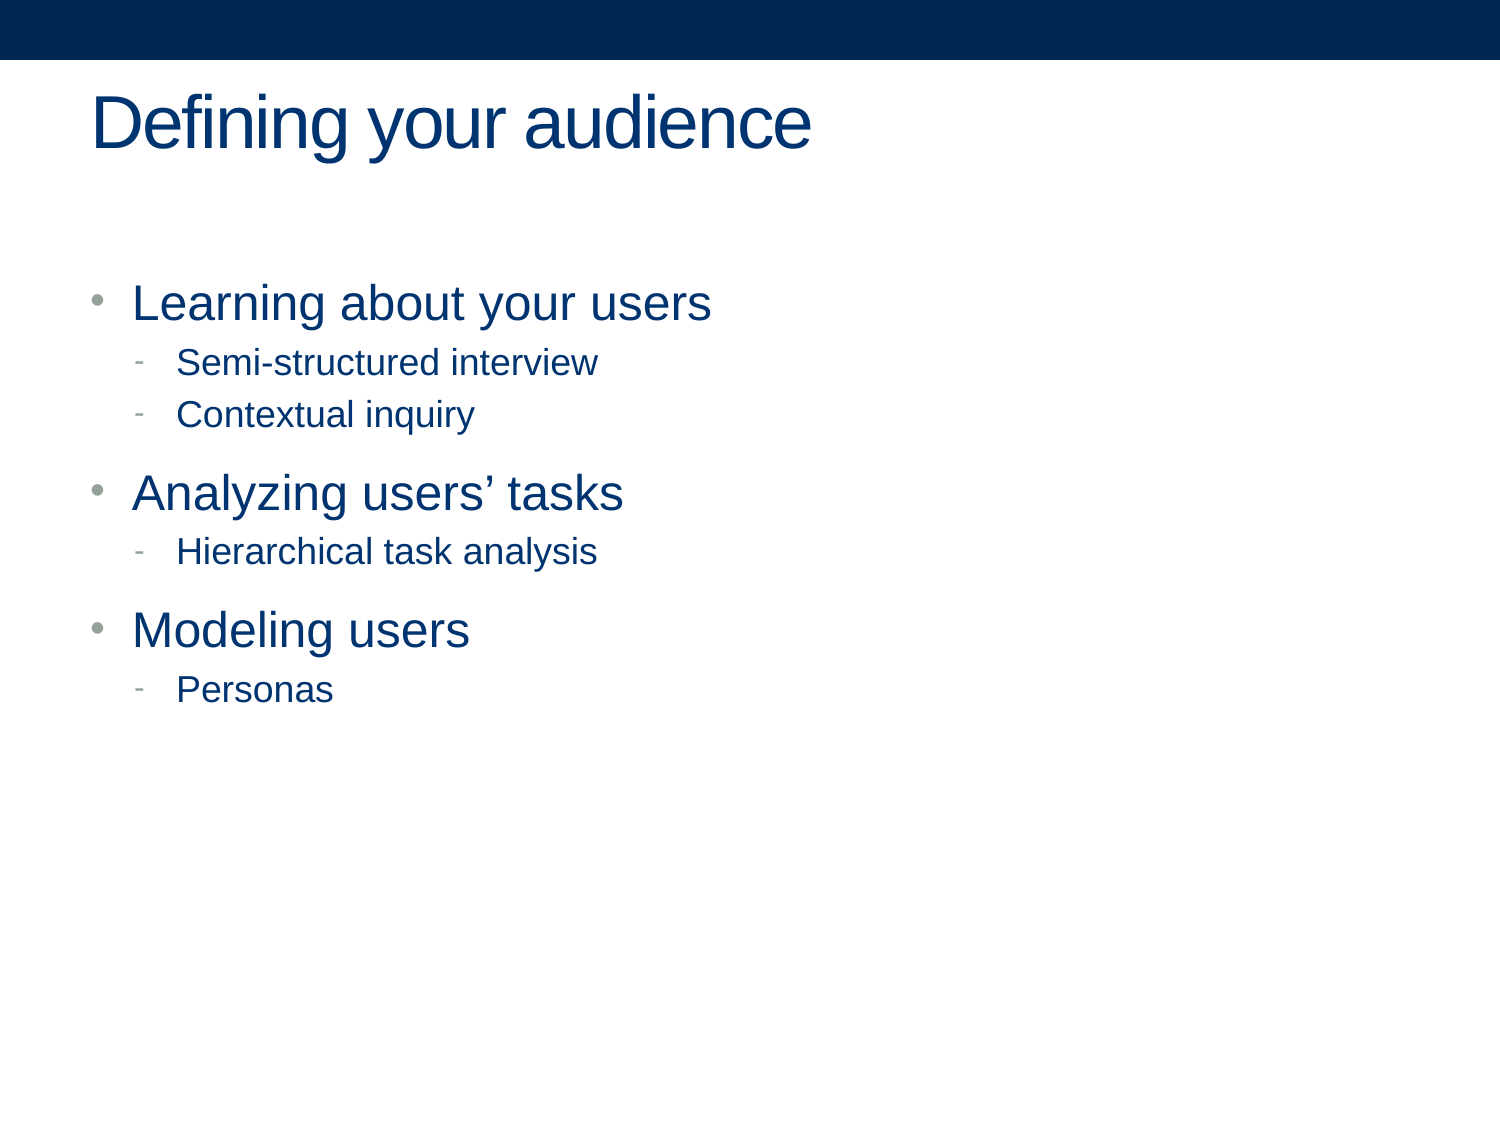

# Defining your audience
Learning about your users
Semi-structured interview
Contextual inquiry
Analyzing users’ tasks
Hierarchical task analysis
Modeling users
Personas